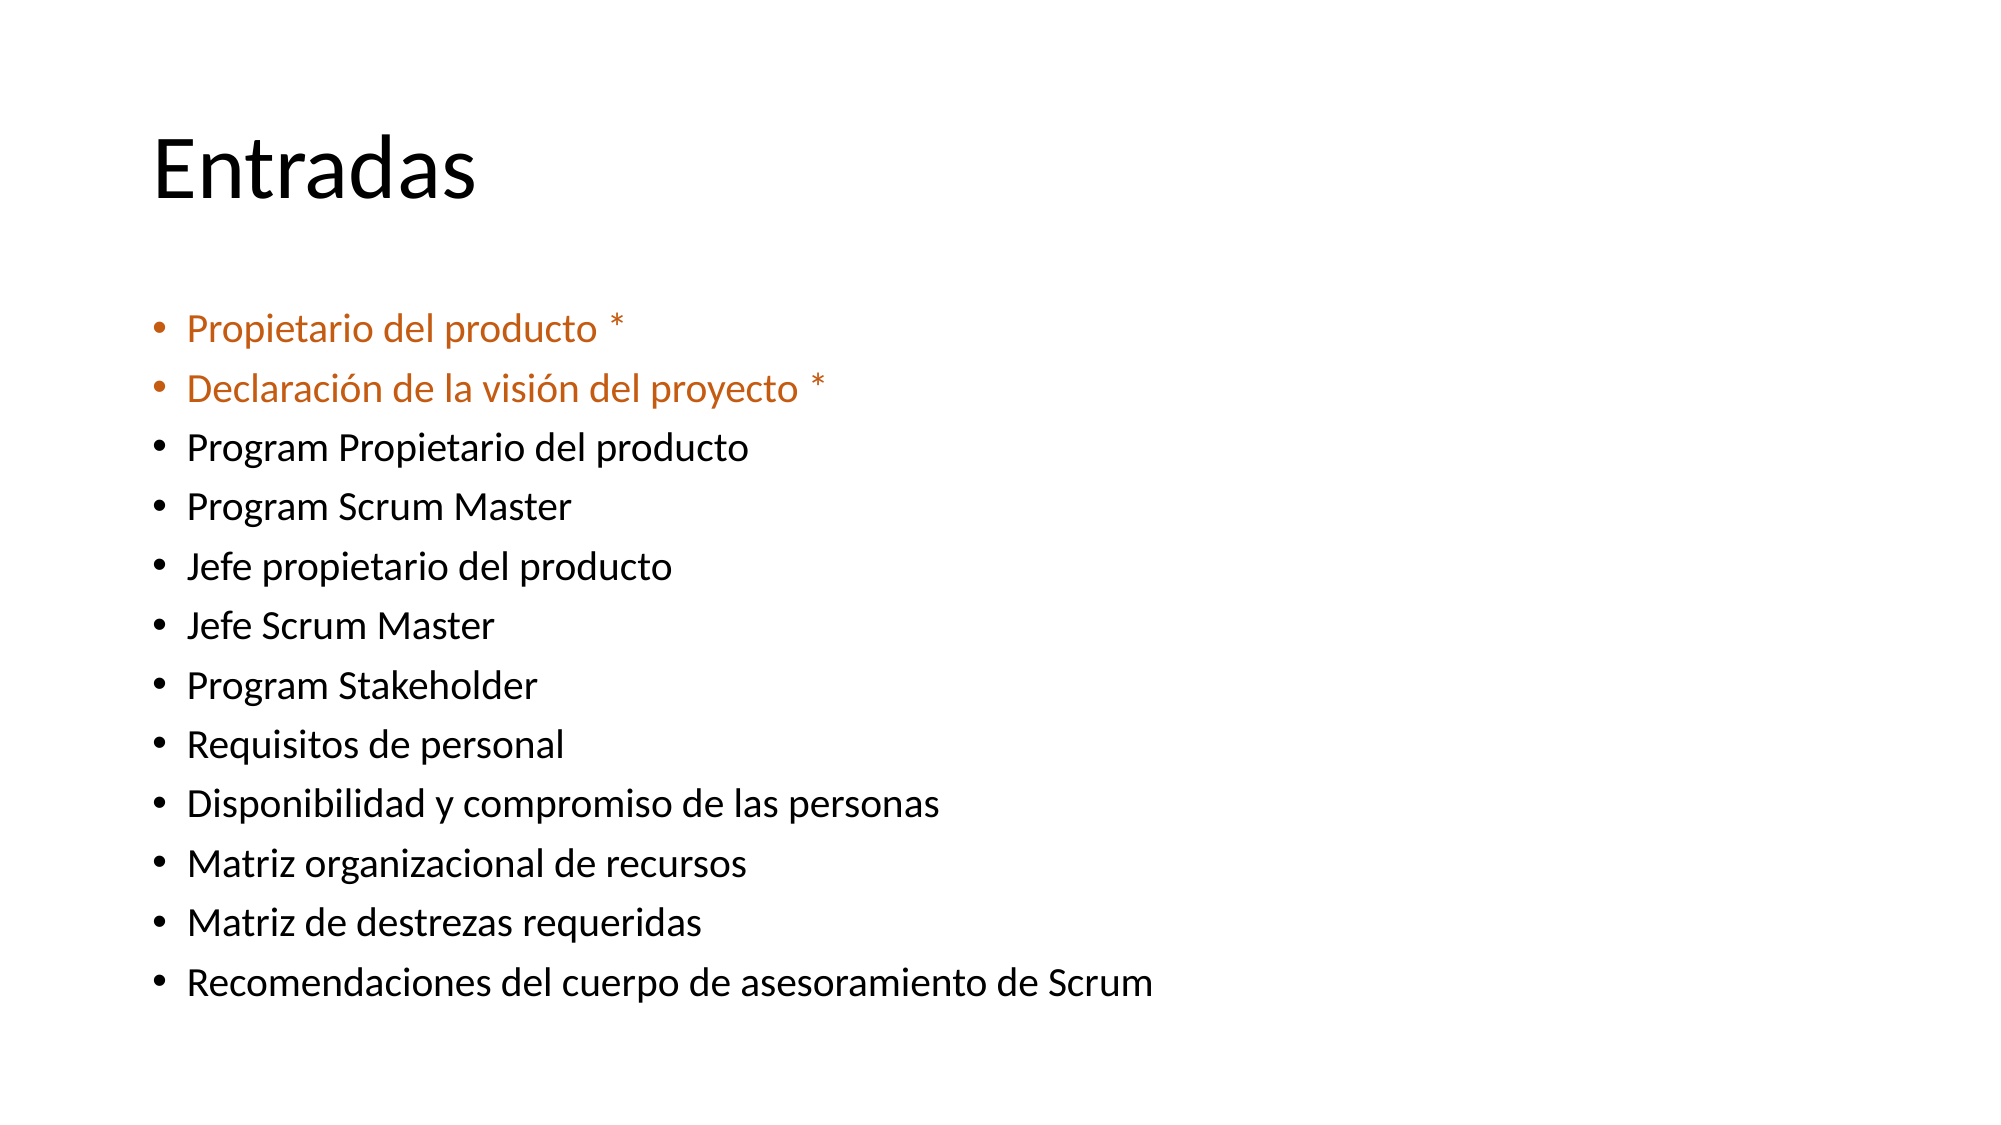

# Entradas
Propietario del producto *
Declaración de la visión del proyecto *
Program Propietario del producto
Program Scrum Master
Jefe propietario del producto
Jefe Scrum Master
Program Stakeholder
Requisitos de personal
Disponibilidad y compromiso de las personas
Matriz organizacional de recursos
Matriz de destrezas requeridas
Recomendaciones del cuerpo de asesoramiento de Scrum